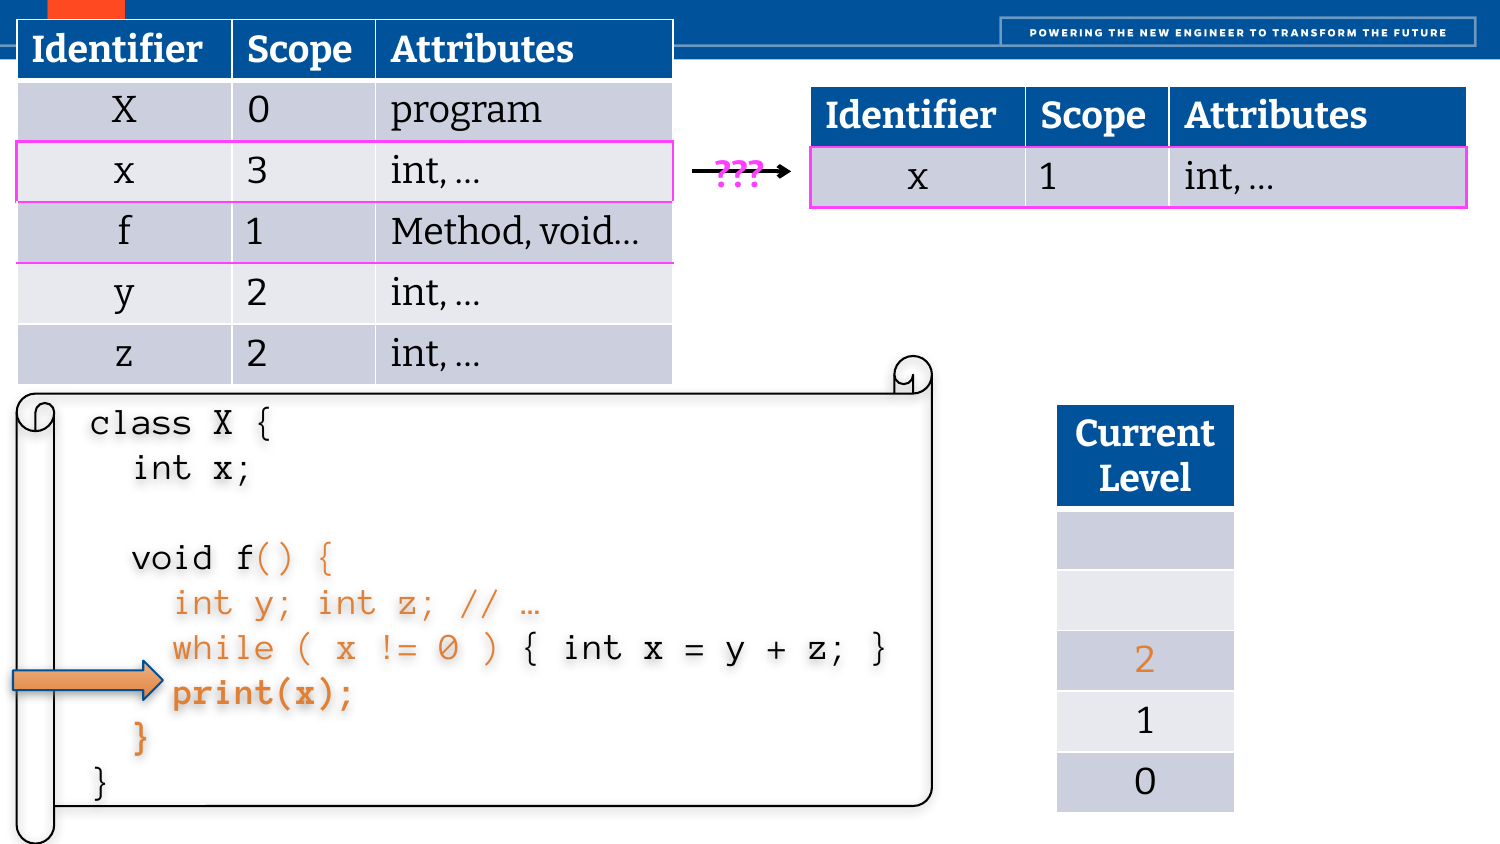

| Identifier | Scope | Attributes |
| --- | --- | --- |
| X | 0 | program |
| x | 3 | int, … |
| f | 1 | Method, void… |
| y | 2 | int, … |
| z | 2 | int, … |
# Example
| Identifier | Scope | Attributes |
| --- | --- | --- |
| x | 1 | int, … |
???
class X {
  int x;

  void f() {
    int y; int z; // …
    while ( x != 0 ) { int x = y + z; }
    print(x);
  }
}
| Current Level |
| --- |
|  |
|  |
| 2 |
| 1 |
| 0 |